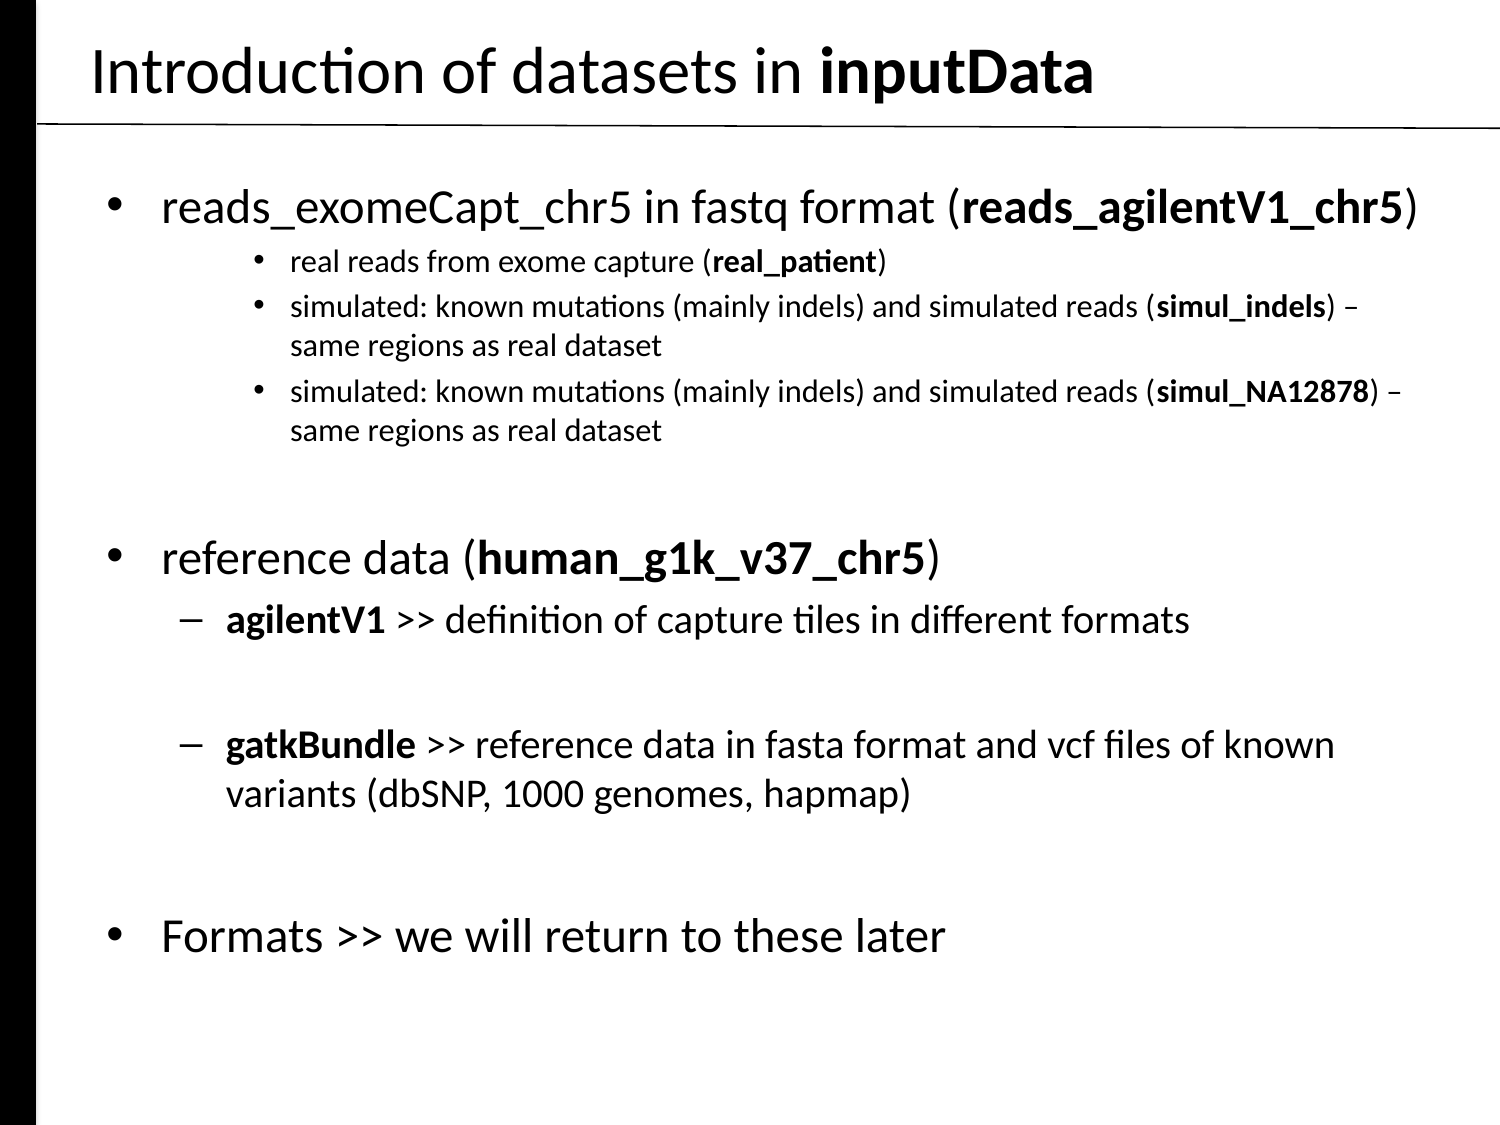

# Introduction of datasets in inputData
reads_exomeCapt_chr5 in fastq format (reads_agilentV1_chr5)
real reads from exome capture (real_patient)
simulated: known mutations (mainly indels) and simulated reads (simul_indels) – same regions as real dataset
simulated: known mutations (mainly indels) and simulated reads (simul_NA12878) – same regions as real dataset

reference data (human_g1k_v37_chr5)
agilentV1 >> definition of capture tiles in different formats

gatkBundle >> reference data in fasta format and vcf files of known variants (dbSNP, 1000 genomes, hapmap)

Formats >> we will return to these later